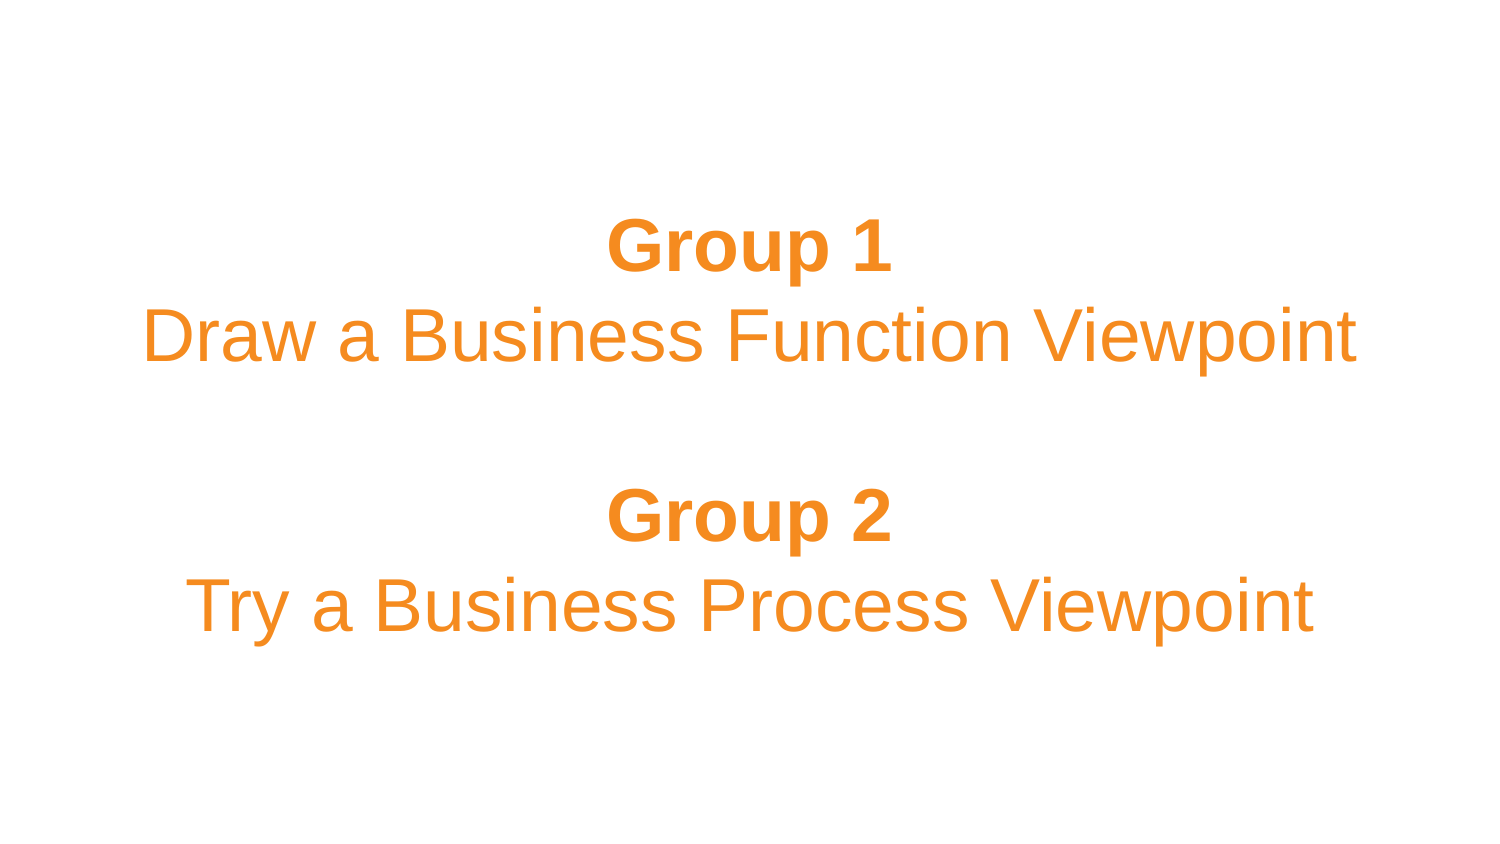

# Group 1 Draw a Business Function Viewpoint Group 2 Try a Business Process Viewpoint